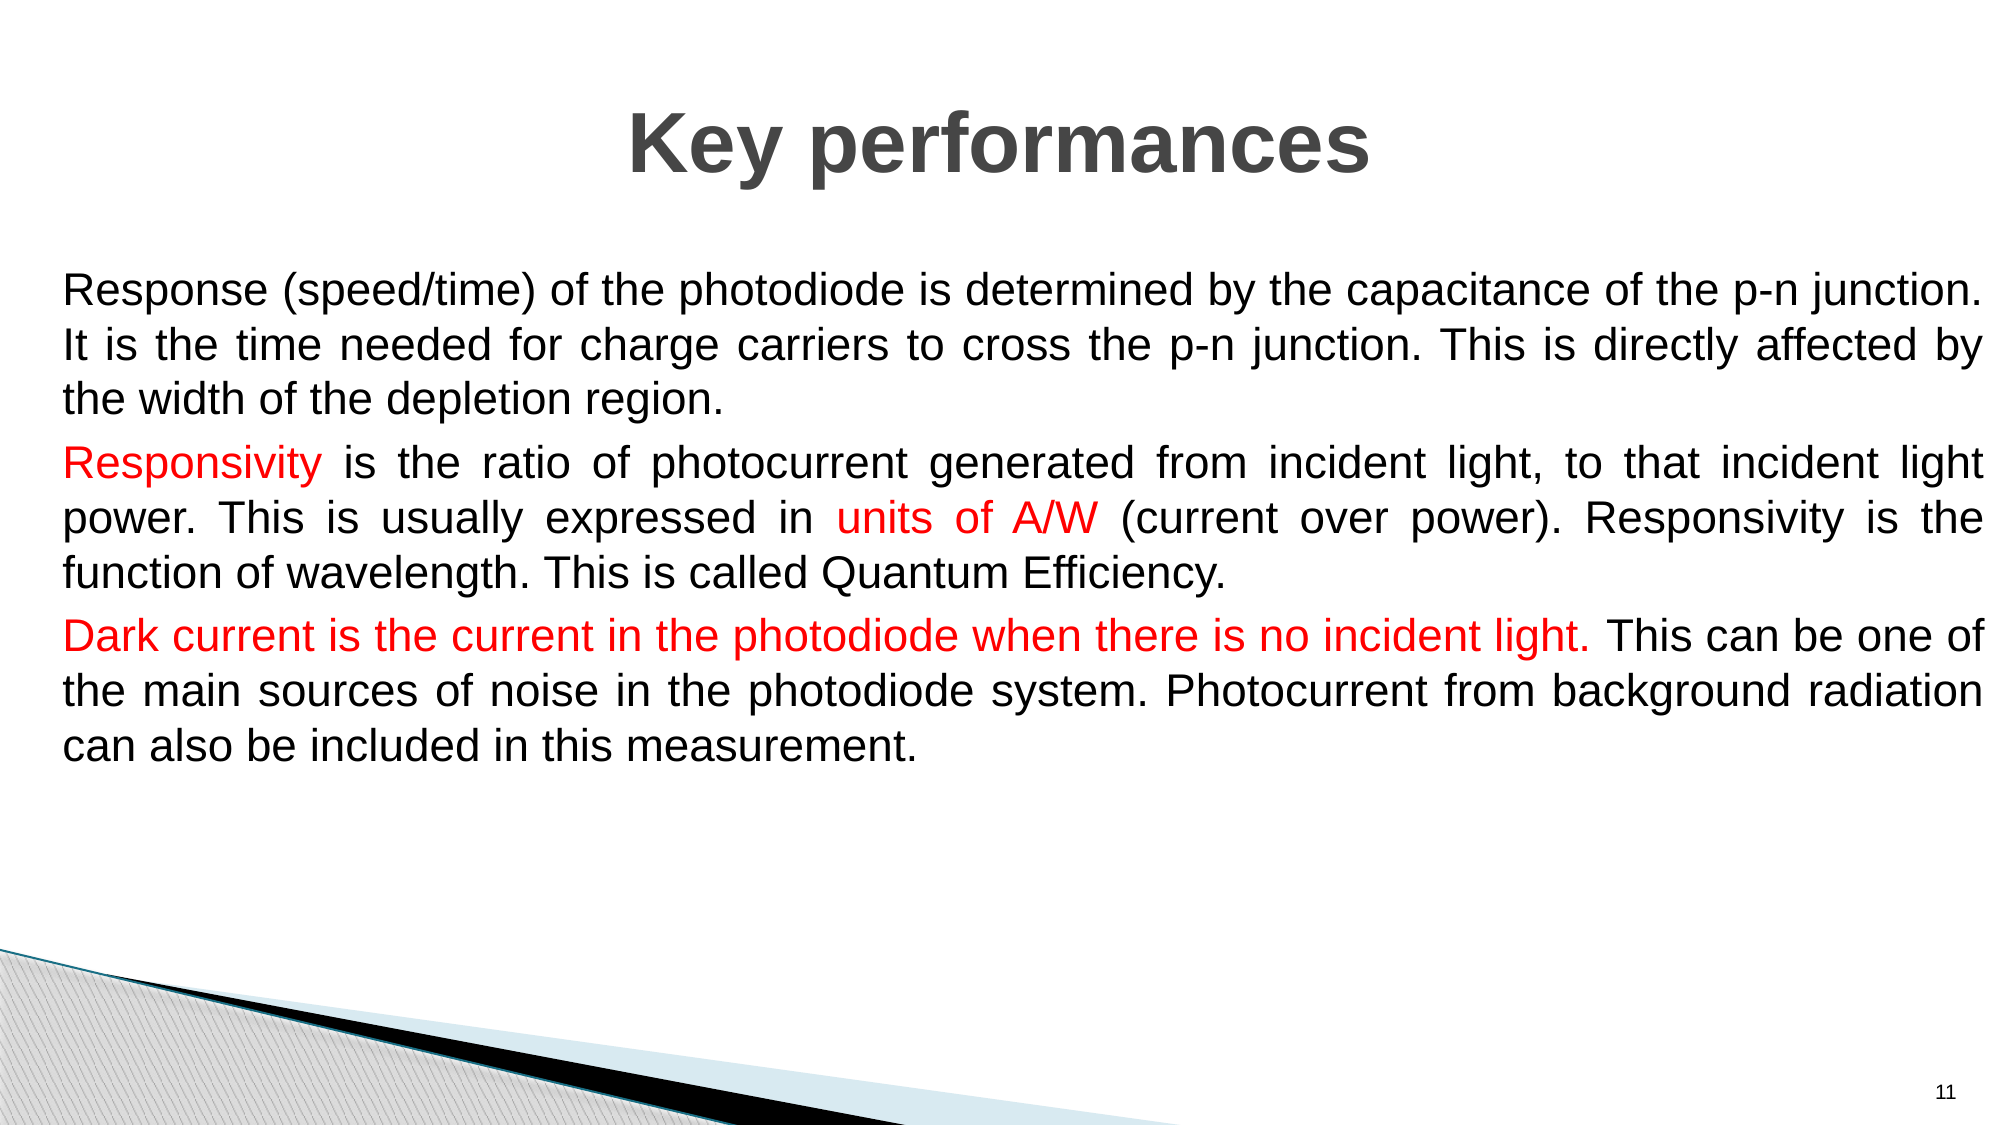

# Key performances
Response (speed/time) of the photodiode is determined by the capacitance of the p-n junction. It is the time needed for charge carriers to cross the p-n junction. This is directly affected by the width of the depletion region.
Responsivity is the ratio of photocurrent generated from incident light, to that incident light power. This is usually expressed in units of A/W (current over power). Responsivity is the function of wavelength. This is called Quantum Efficiency.
Dark current is the current in the photodiode when there is no incident light. This can be one of the main sources of noise in the photodiode system. Photocurrent from background radiation can also be included in this measurement.
11